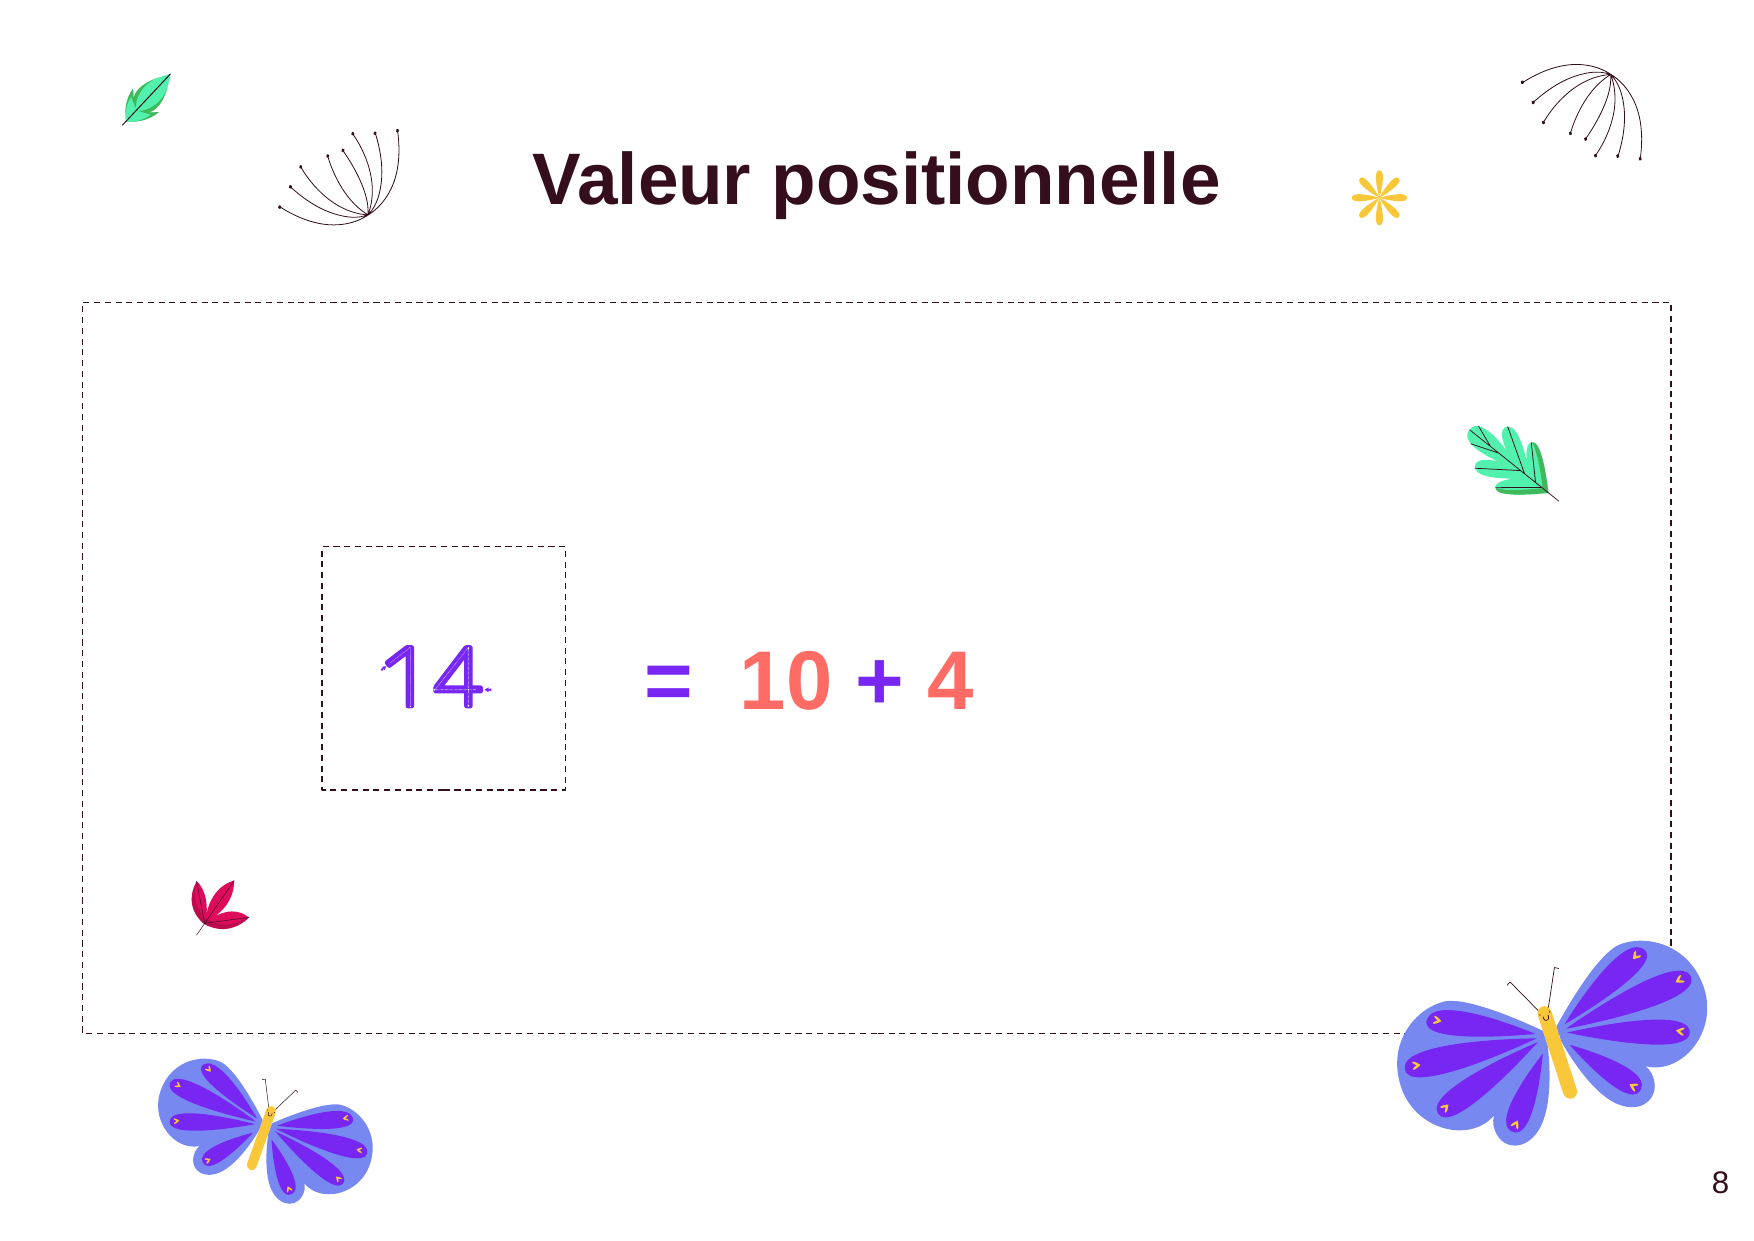

# Valeur positionnelle

=  10 + 4

8